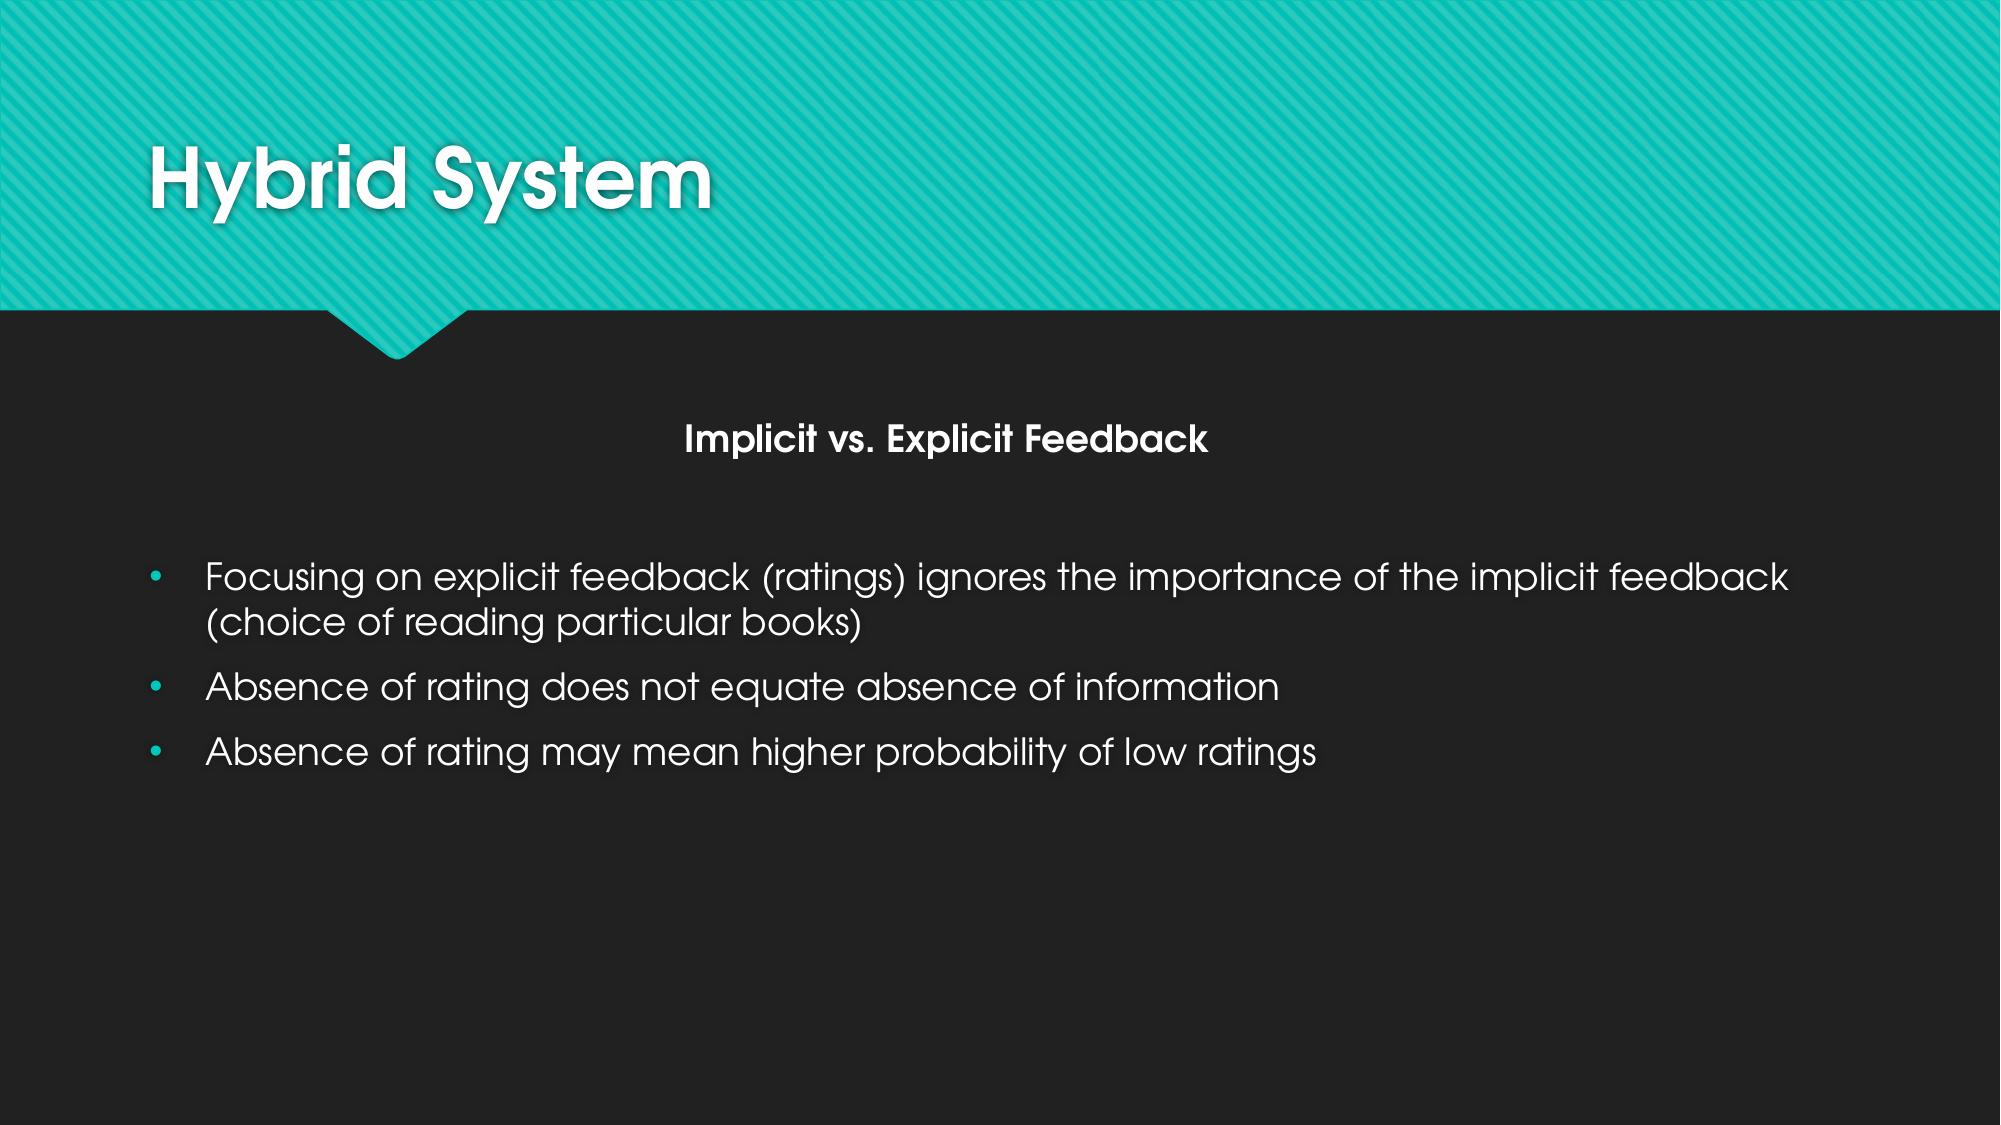

# Hybrid System
Focusing on explicit feedback (ratings) ignores the importance of the implicit feedback (choice of reading particular books)
Absence of rating does not equate absence of information
Absence of rating may mean higher probability of low ratings
Implicit vs. Explicit Feedback